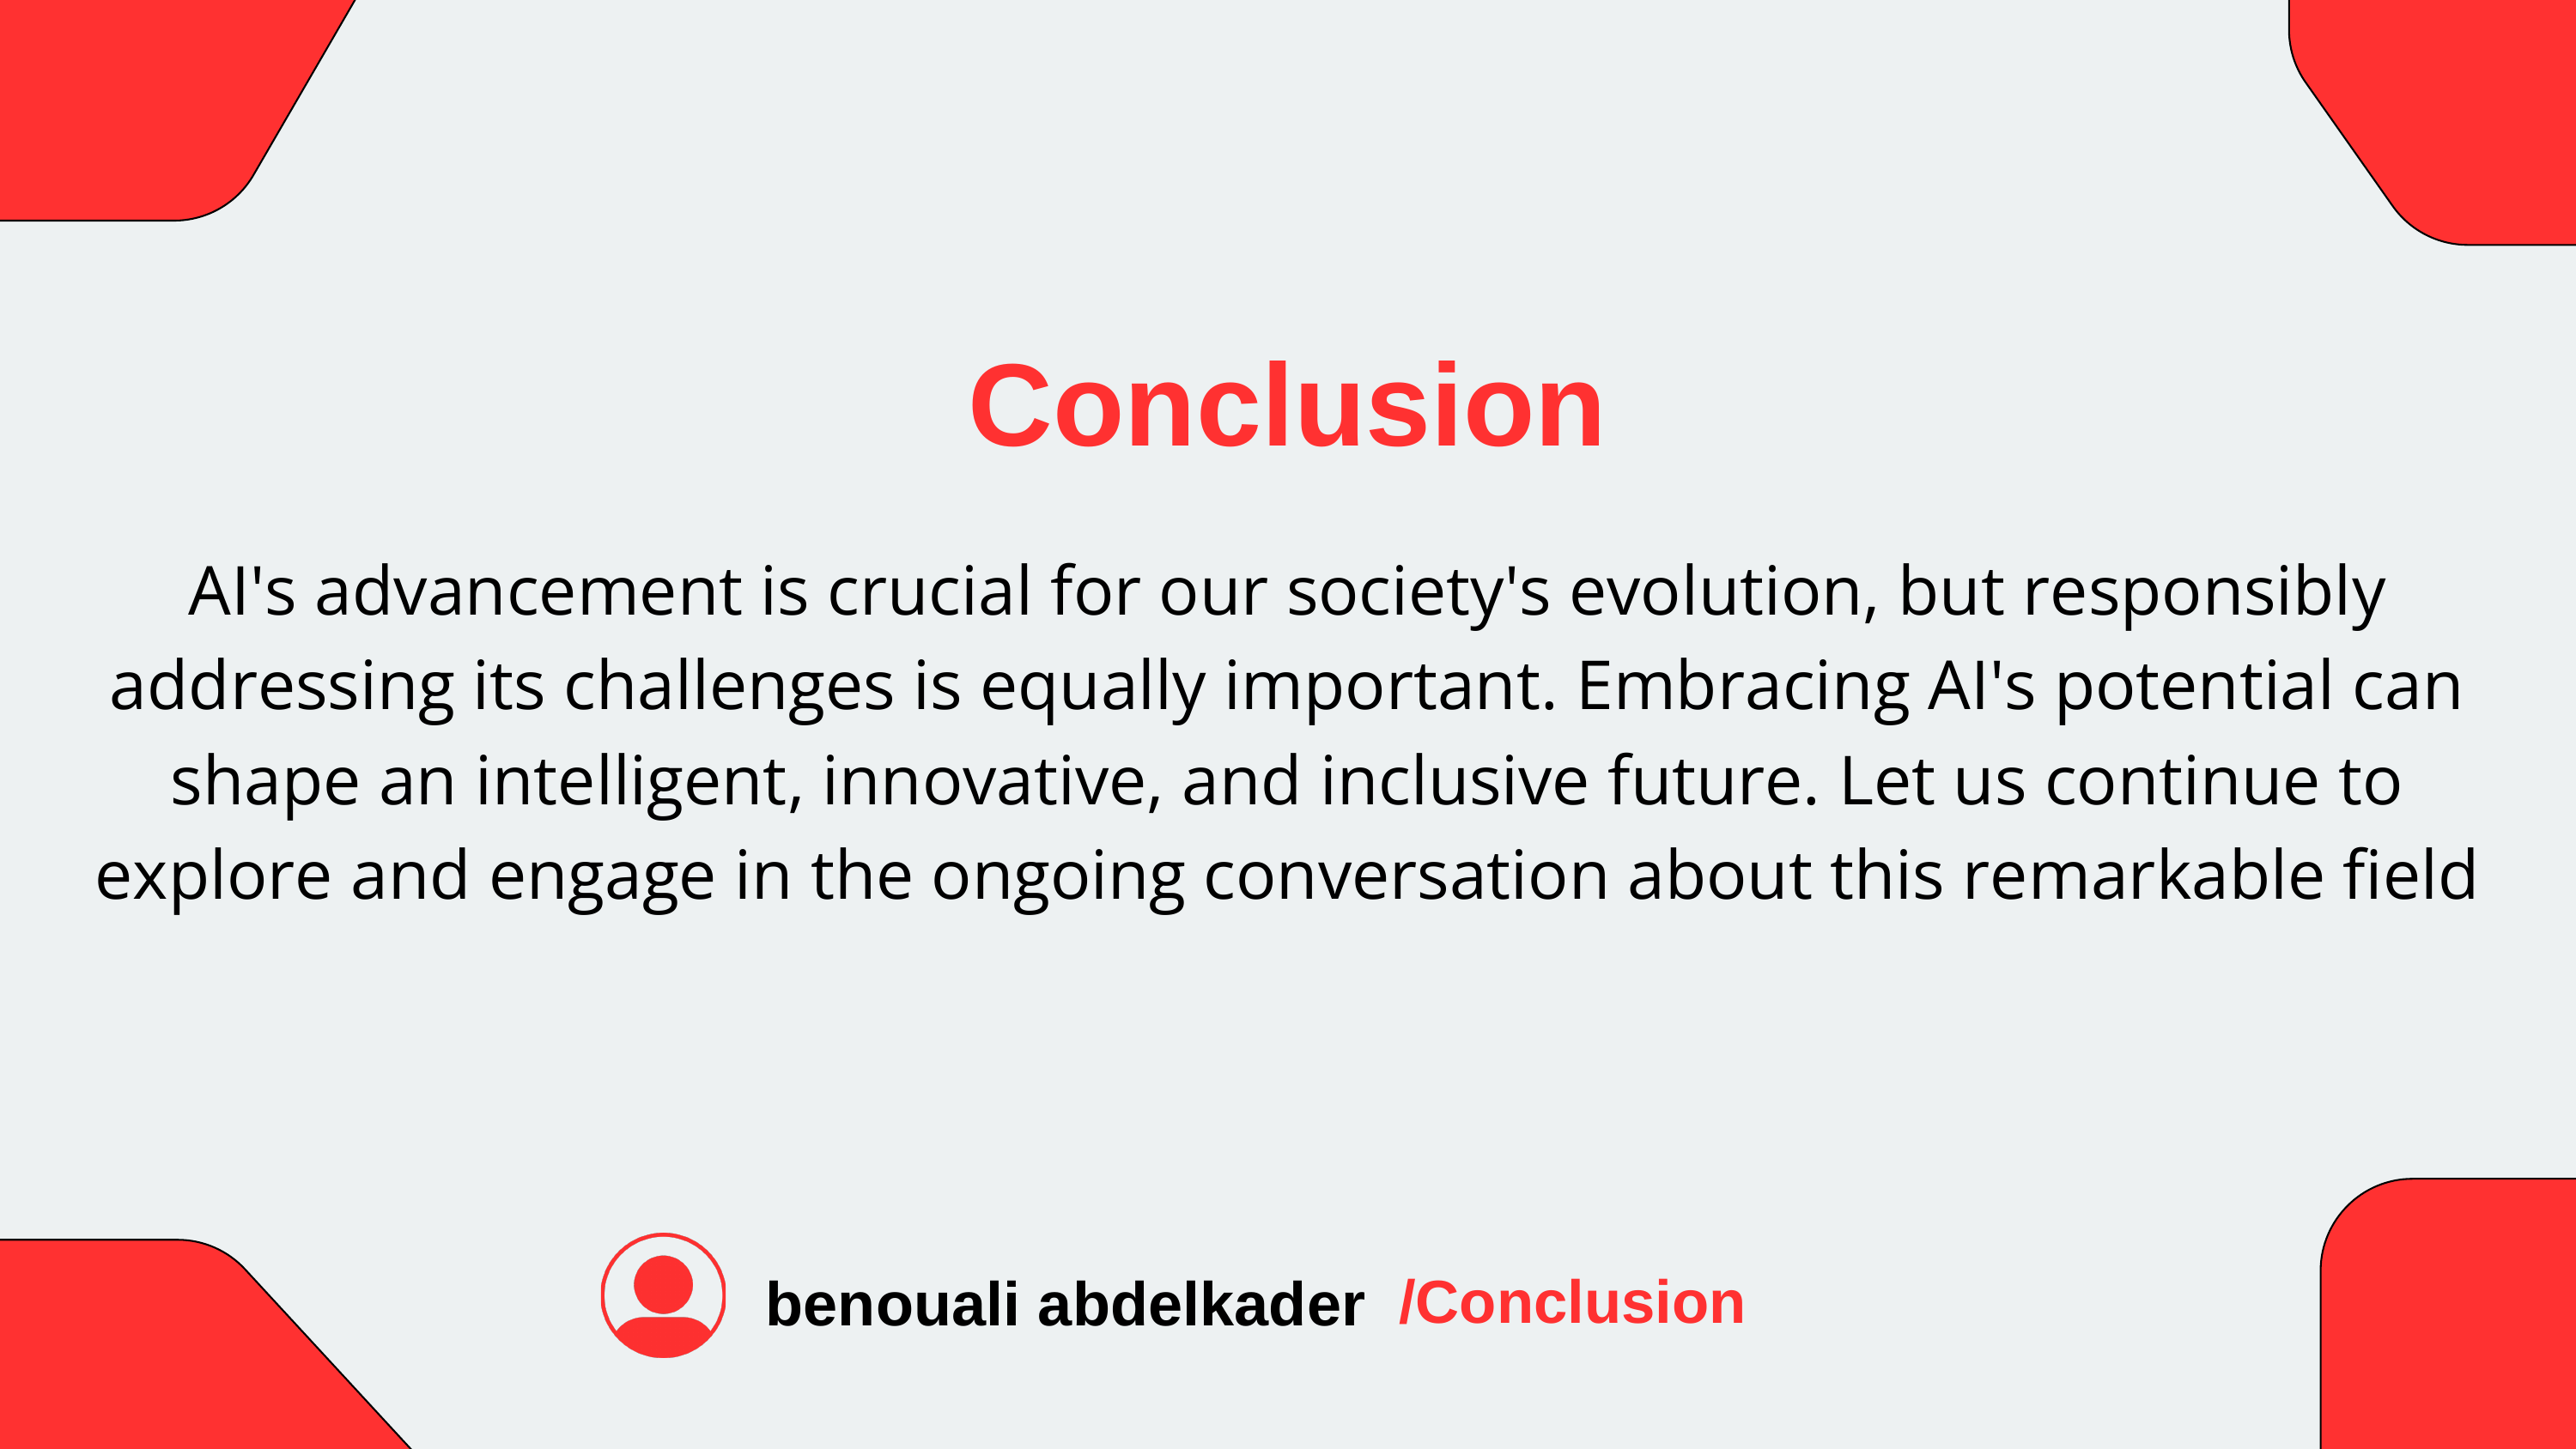

Conclusion

AI's advancement is crucial for our society's evolution, but responsibly addressing its challenges is equally important. Embracing AI's potential can shape an intelligent, innovative, and inclusive future. Let us continue to explore and engage in the ongoing conversation about this remarkable field

/Conclusion

benouali abdelkader